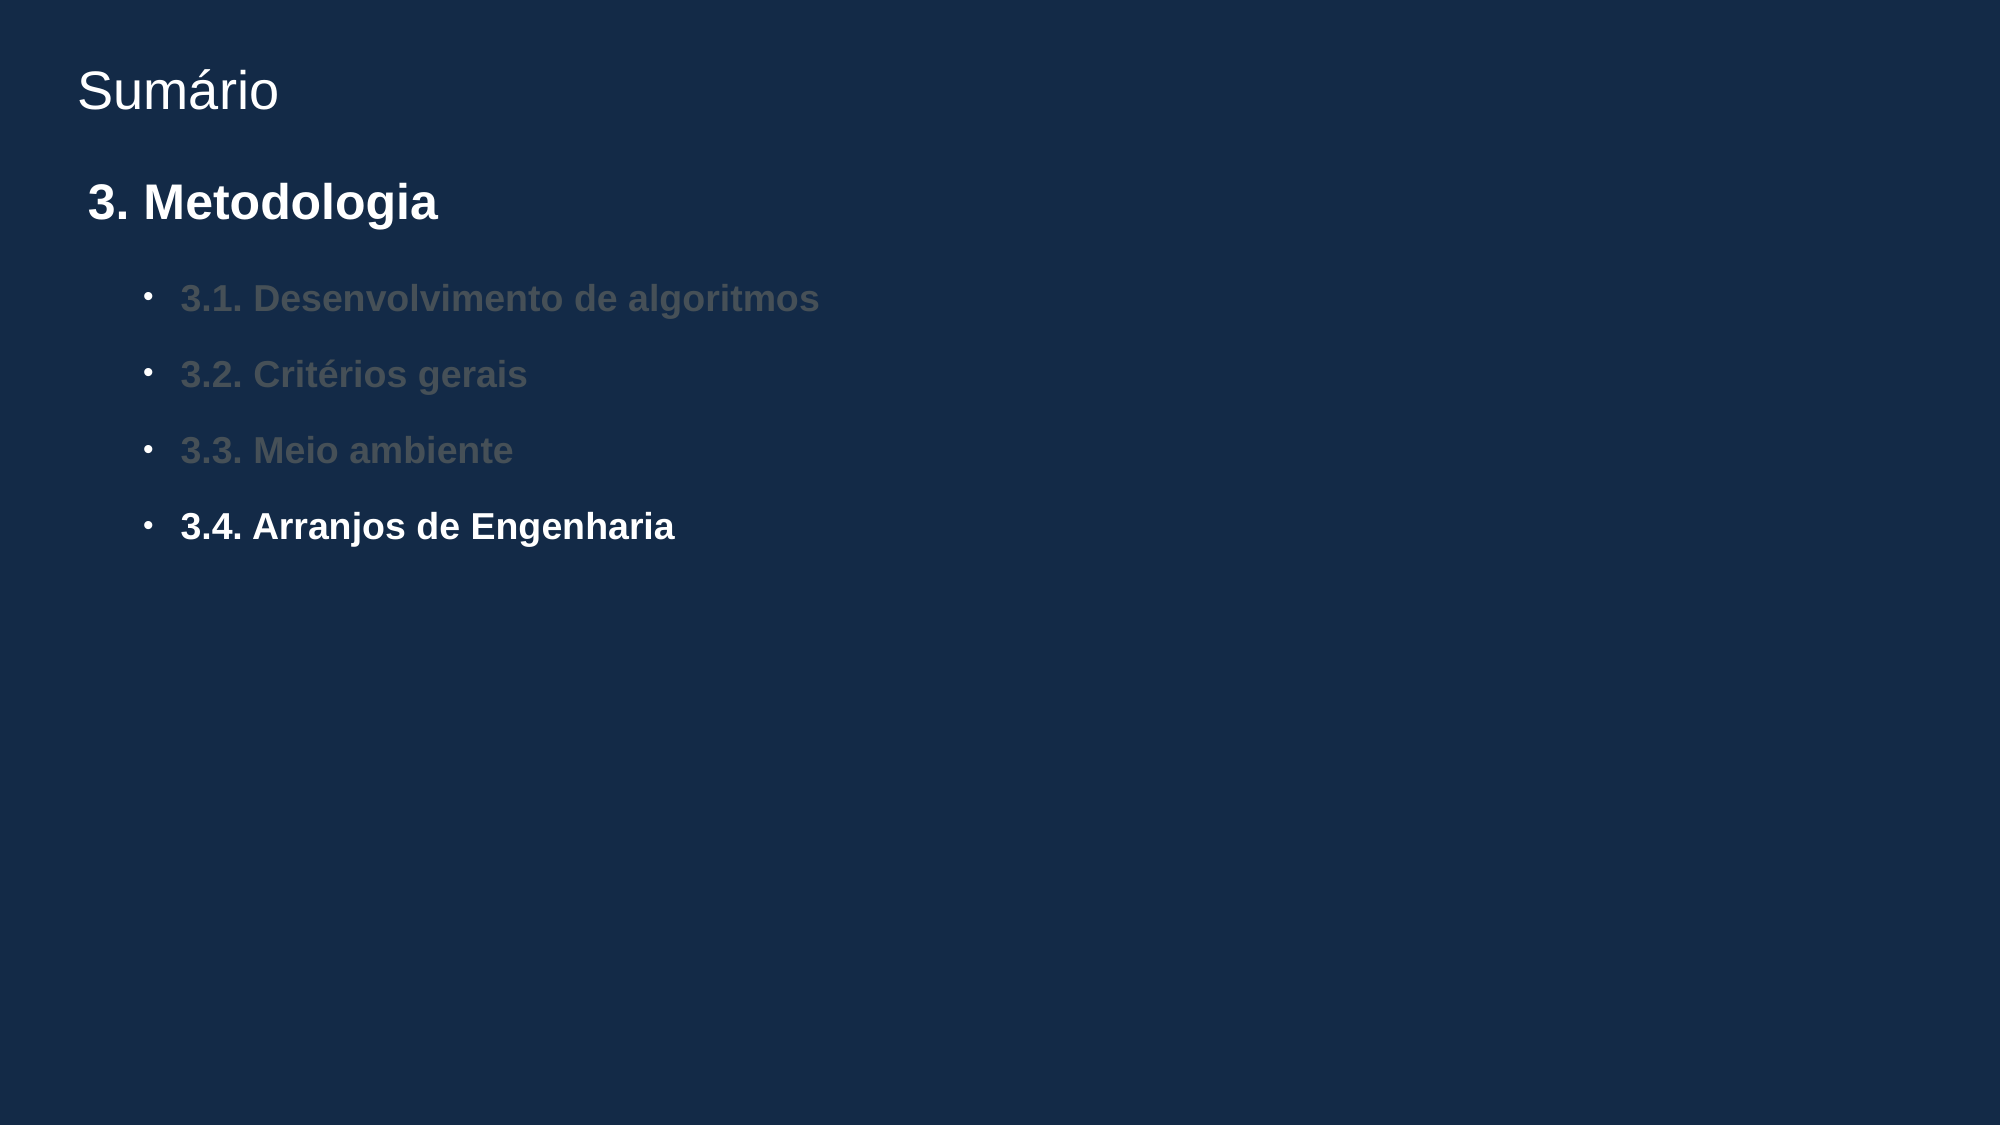

# Sumário
3. Metodologia
3.1. Desenvolvimento de algoritmos
3.2. Critérios gerais
3.3. Meio ambiente
3.4. Arranjos de Engenharia